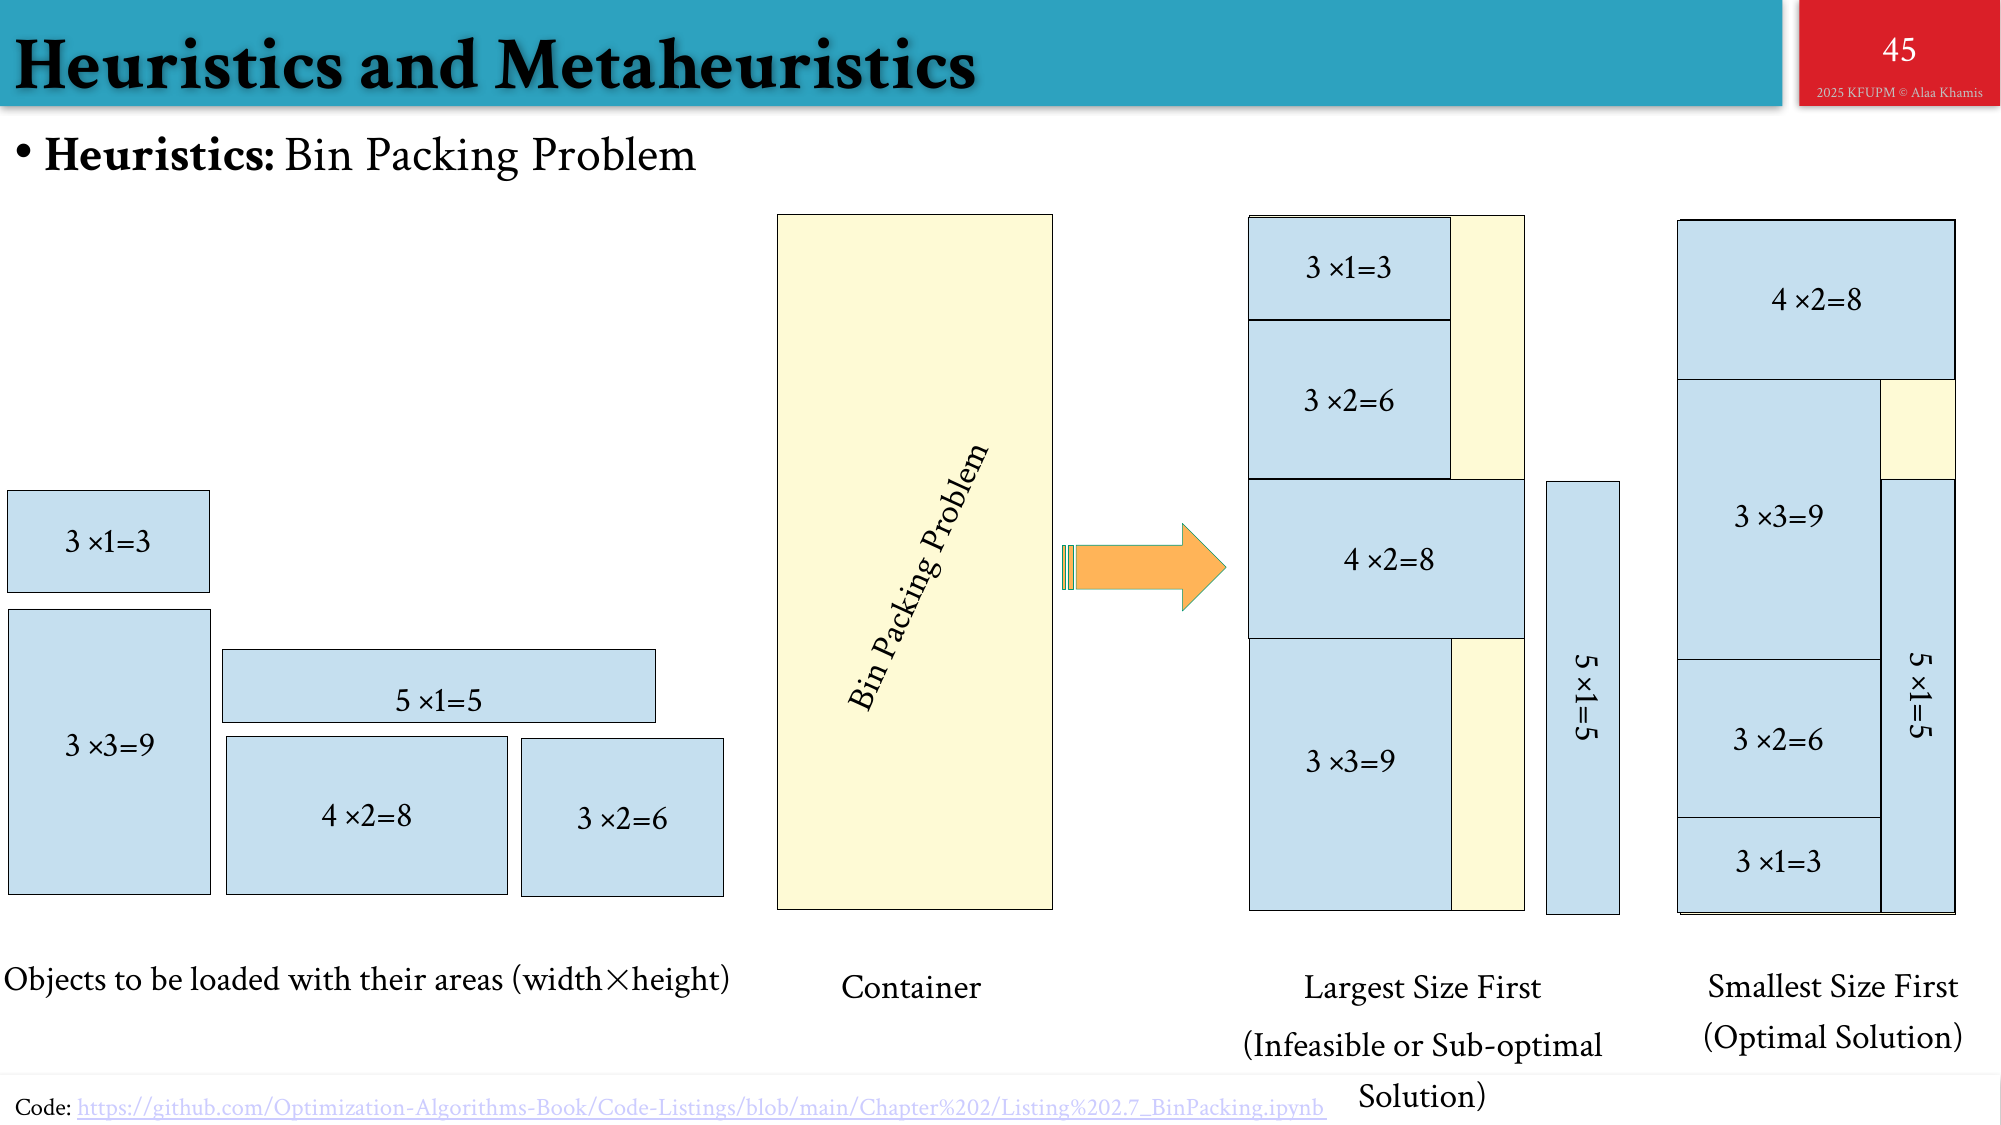

Heuristics and Metaheuristics
Heuristics: Bin Packing Problem

Bin Packing Problem

3 ×1=3

3 ×2=6

4 ×2=8

3 ×3=9
5 ×1=5

4 ×2=8

3 ×3=9
5 ×1=5

3 ×2=6

3 ×1=3

3 ×1=3

3 ×3=9

5 ×1=5

4 ×2=8

3 ×2=6

Objects to be loaded with their areas (width×height)
Smallest Size First (Optimal Solution)
Container
Largest Size First
(Infeasible or Sub-optimal Solution)
Code: https://github.com/Optimization-Algorithms-Book/Code-Listings/blob/main/Chapter%202/Listing%202.7_BinPacking.ipynb